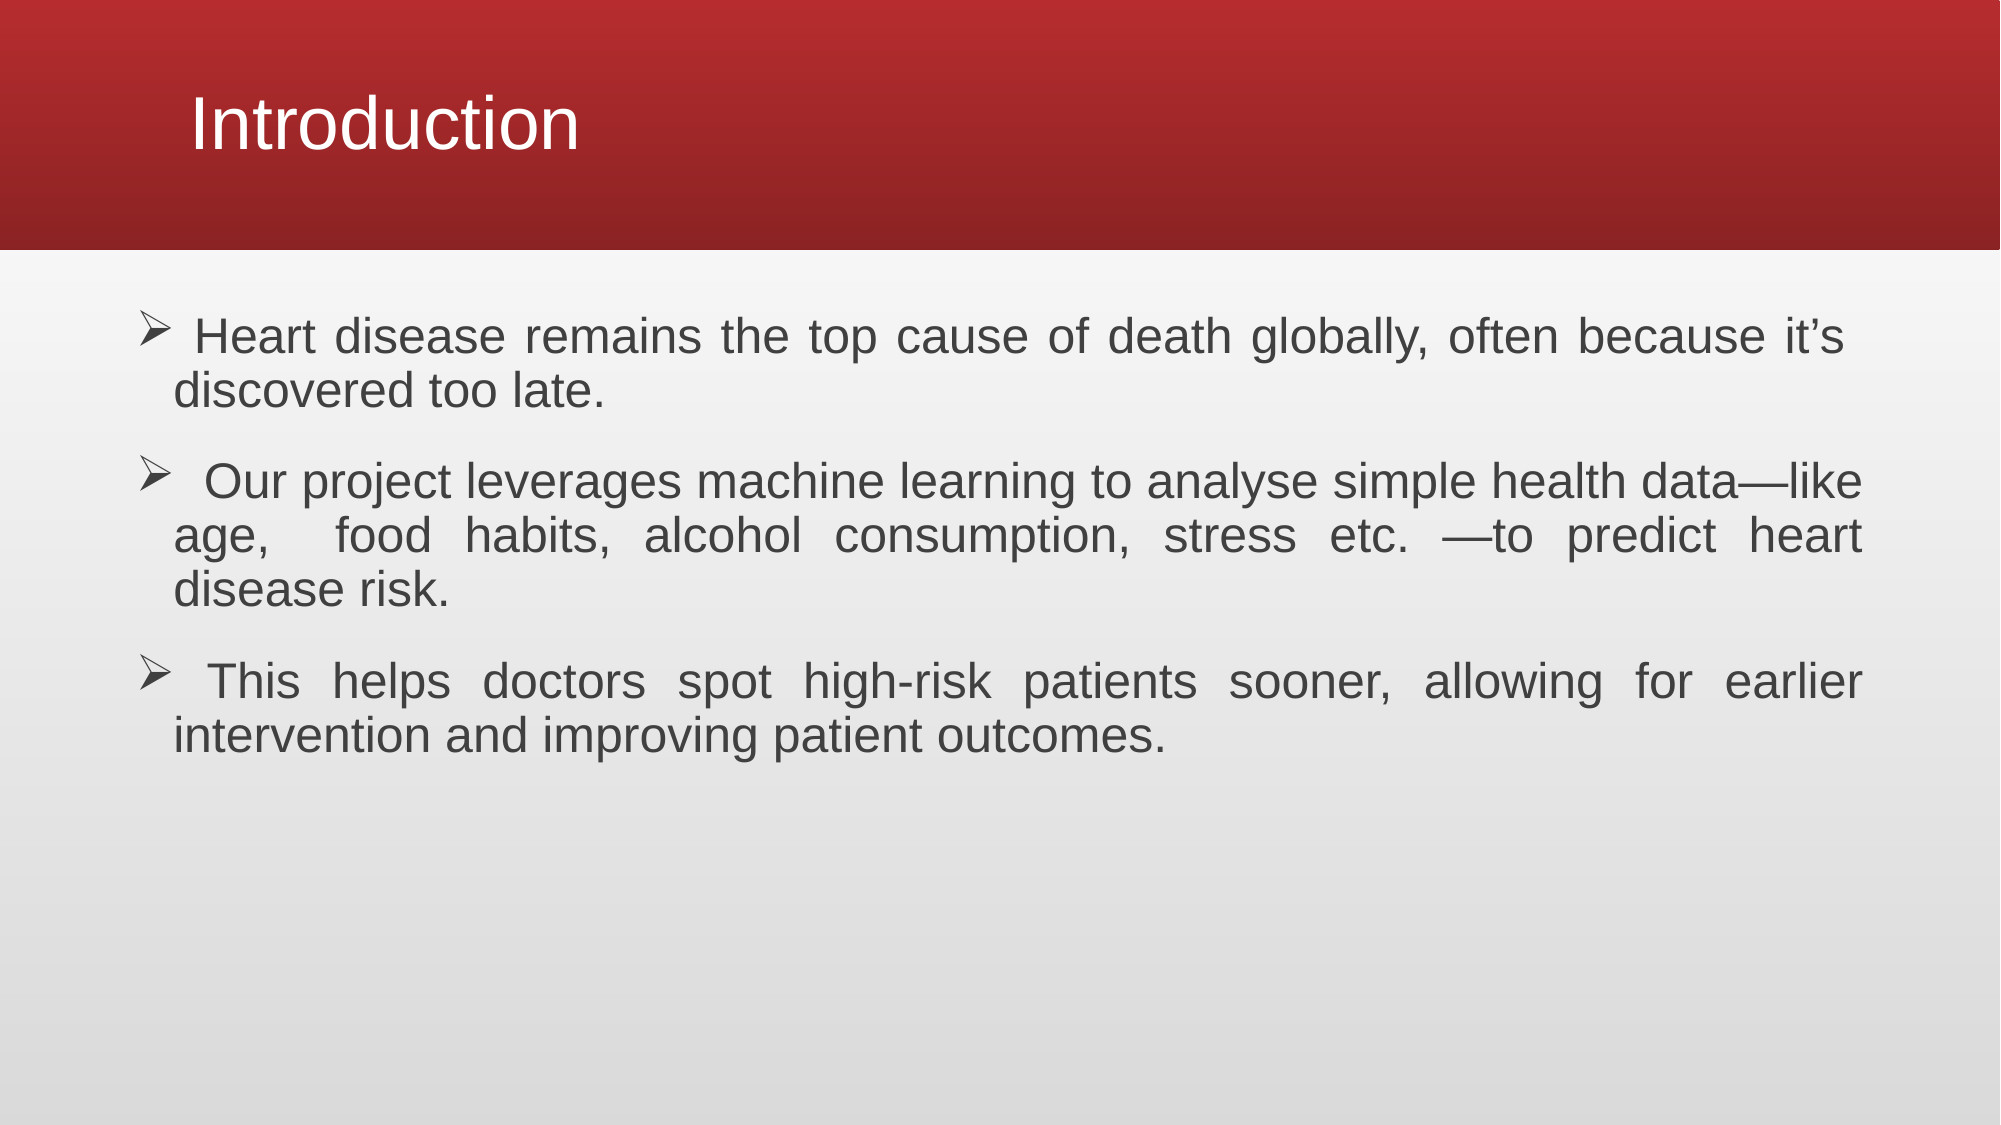

# Introduction
 Heart disease remains the top cause of death globally, often because it’s  discovered too late.
  Our project leverages machine learning to analyse simple health data—like age,  food habits, alcohol consumption, stress etc. —to predict heart disease risk.
 This helps doctors spot high-risk patients sooner, allowing for earlier intervention and improving patient outcomes.